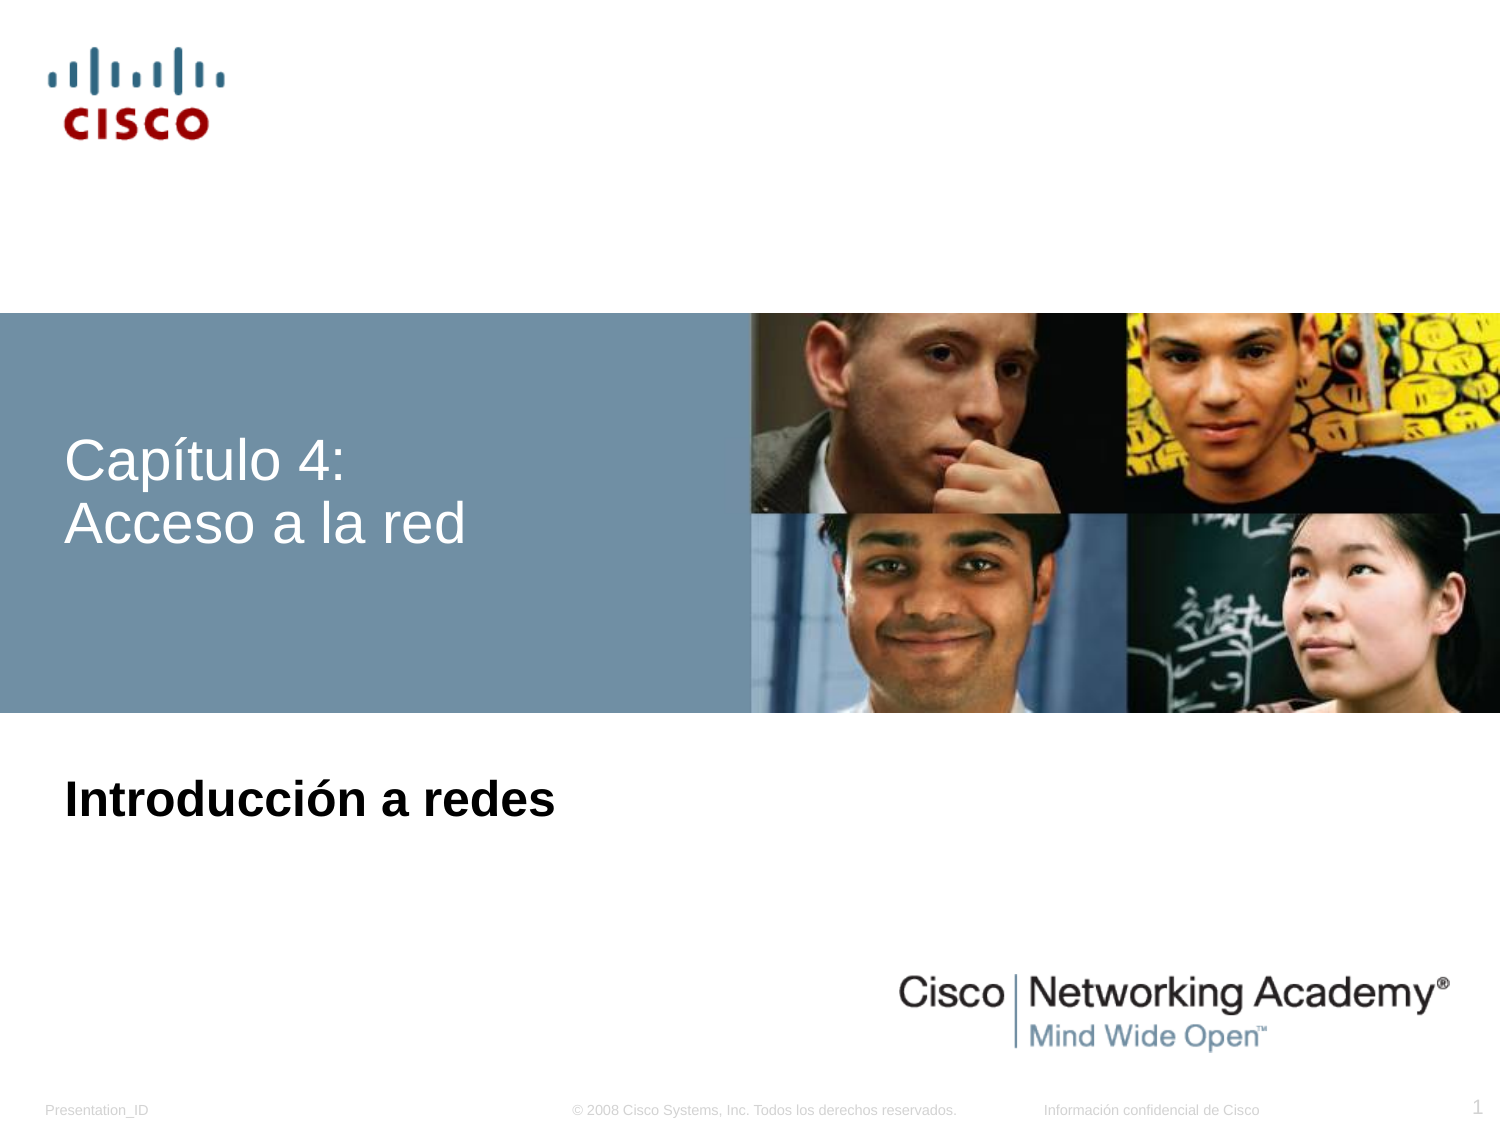

# Capítulo 4: Acceso a la red
Introducción a redes